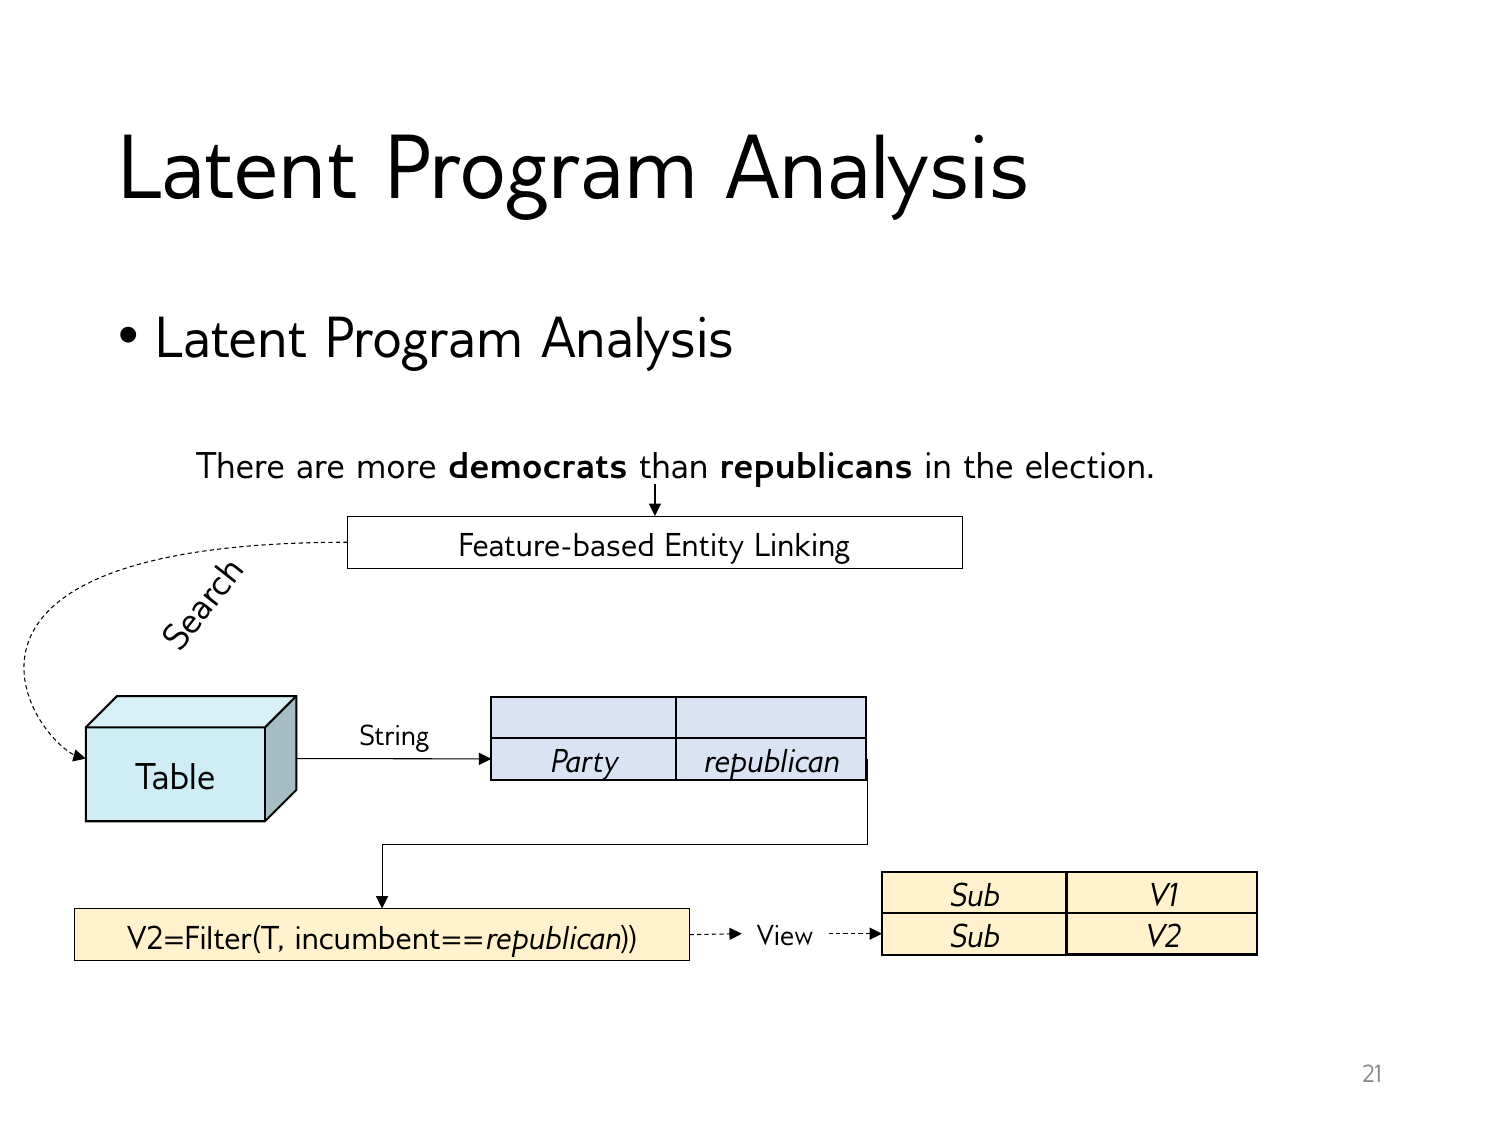

# Latent Program Analysis
Latent Program Analysis
There are more democrats than republicans in the election.
Feature-based Entity Linking
Search
Table

Party
republican
String
Sub
V1
Sub
V2
V2=Filter(T, incumbent==republican))
View
21